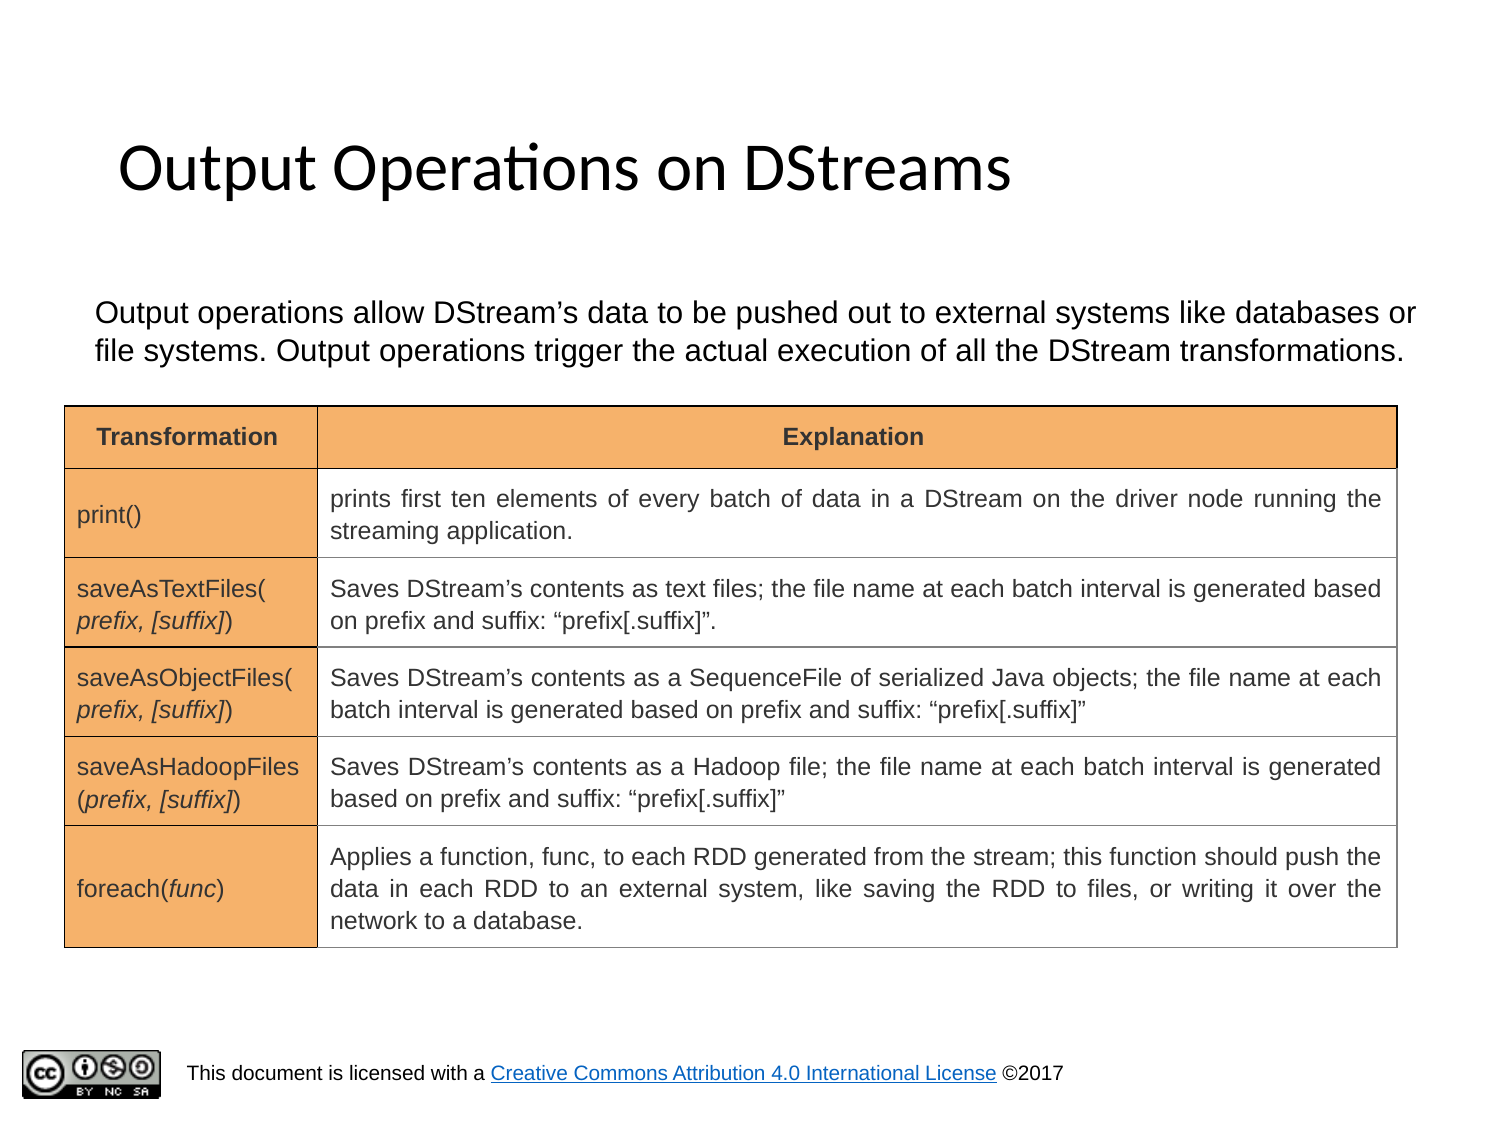

# Output Operations on DStreams
Output operations allow DStream’s data to be pushed out to external systems like databases or file systems. Output operations trigger the actual execution of all the DStream transformations.

| Transformation | Explanation |
| --- | --- |
| print() | prints first ten elements of every batch of data in a DStream on the driver node running the streaming application. |
| saveAsTextFiles( prefix, [suffix]) | Saves DStream’s contents as text files; the file name at each batch interval is generated based on prefix and suffix: “prefix[.suffix]”. |
| saveAsObjectFiles(prefix, [suffix]) | Saves DStream’s contents as a SequenceFile of serialized Java objects; the file name at each batch interval is generated based on prefix and suffix: “prefix[.suffix]” |
| saveAsHadoopFiles(prefix, [suffix]) | Saves DStream’s contents as a Hadoop file; the file name at each batch interval is generated based on prefix and suffix: “prefix[.suffix]” |
| foreach(func) | Applies a function, func, to each RDD generated from the stream; this function should push the data in each RDD to an external system, like saving the RDD to files, or writing it over the network to a database. |